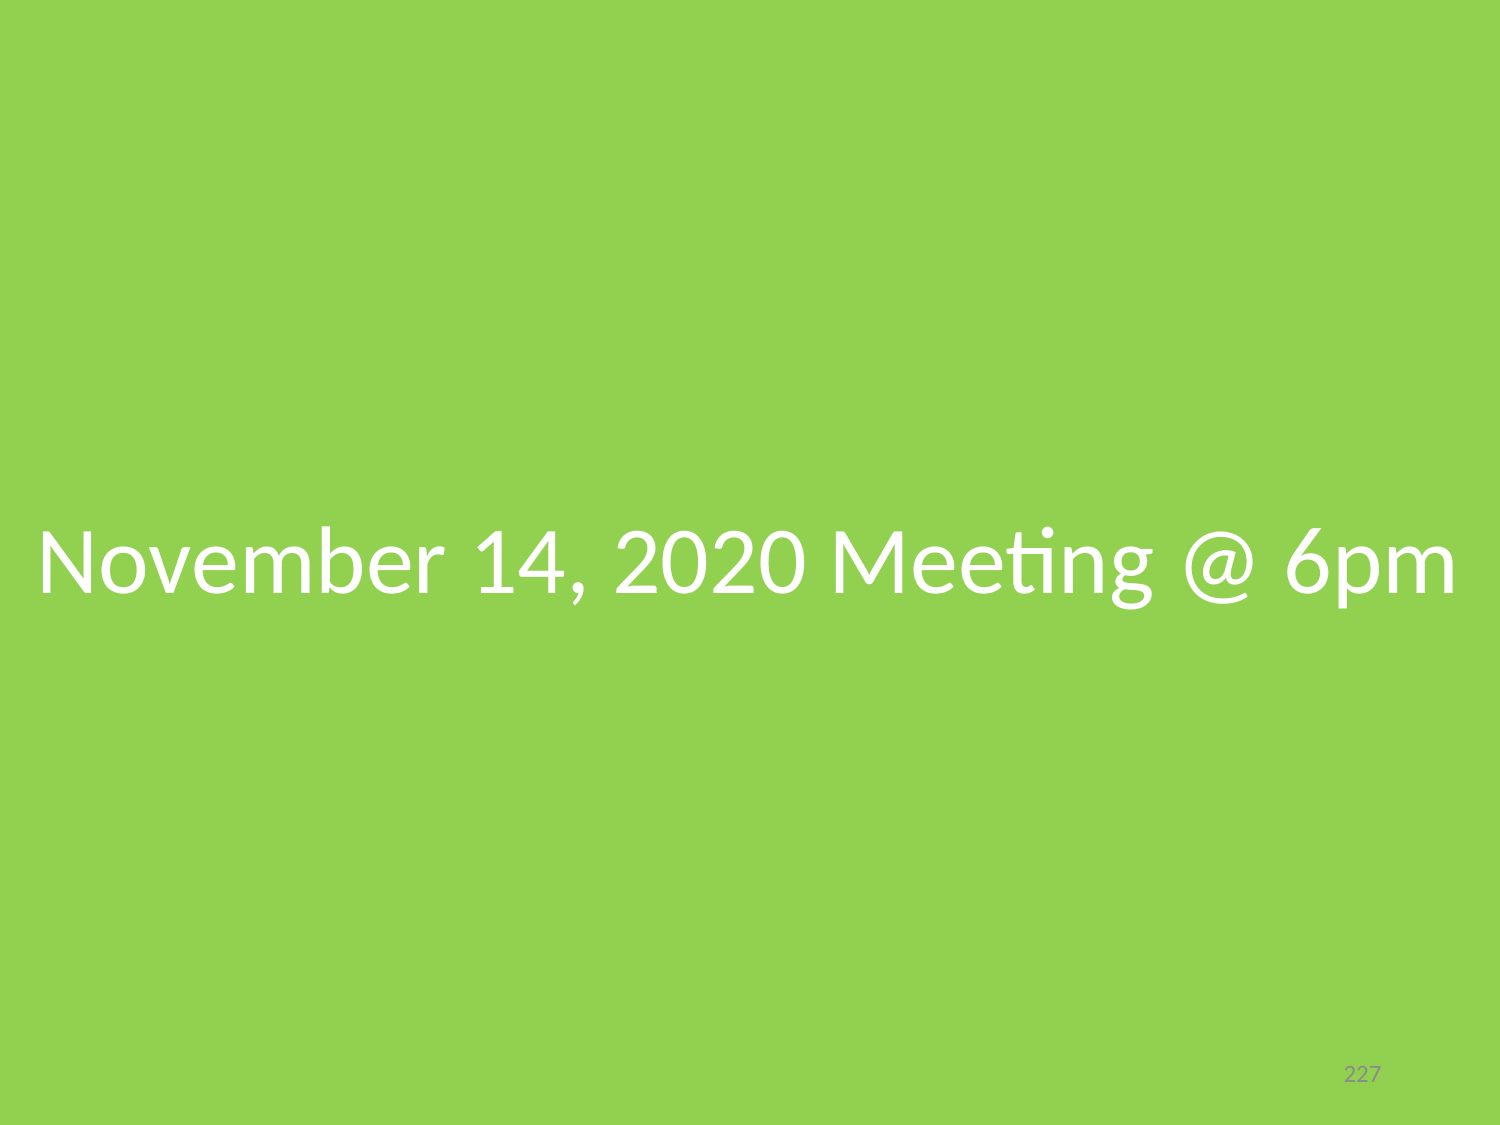

# November 14, 2020 Meeting @ 6pm
227